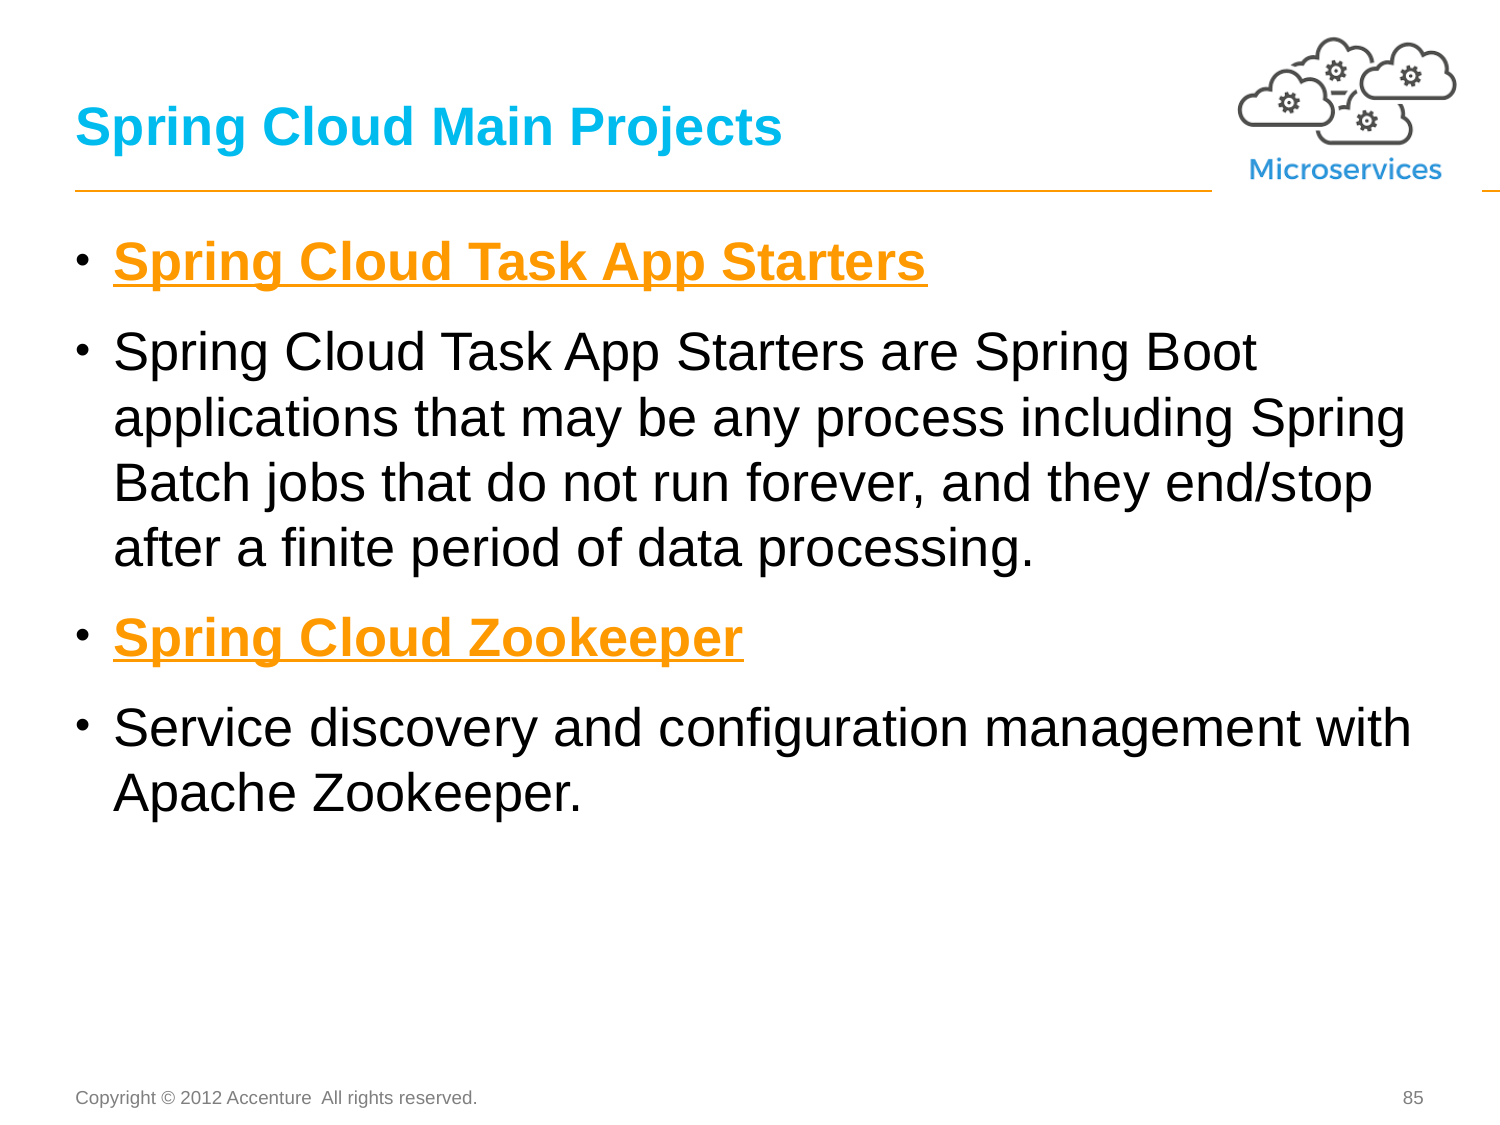

# Spring Cloud Main Projects
Spring Cloud Task App Starters
Spring Cloud Task App Starters are Spring Boot applications that may be any process including Spring Batch jobs that do not run forever, and they end/stop after a finite period of data processing.
Spring Cloud Zookeeper
Service discovery and configuration management with Apache Zookeeper.